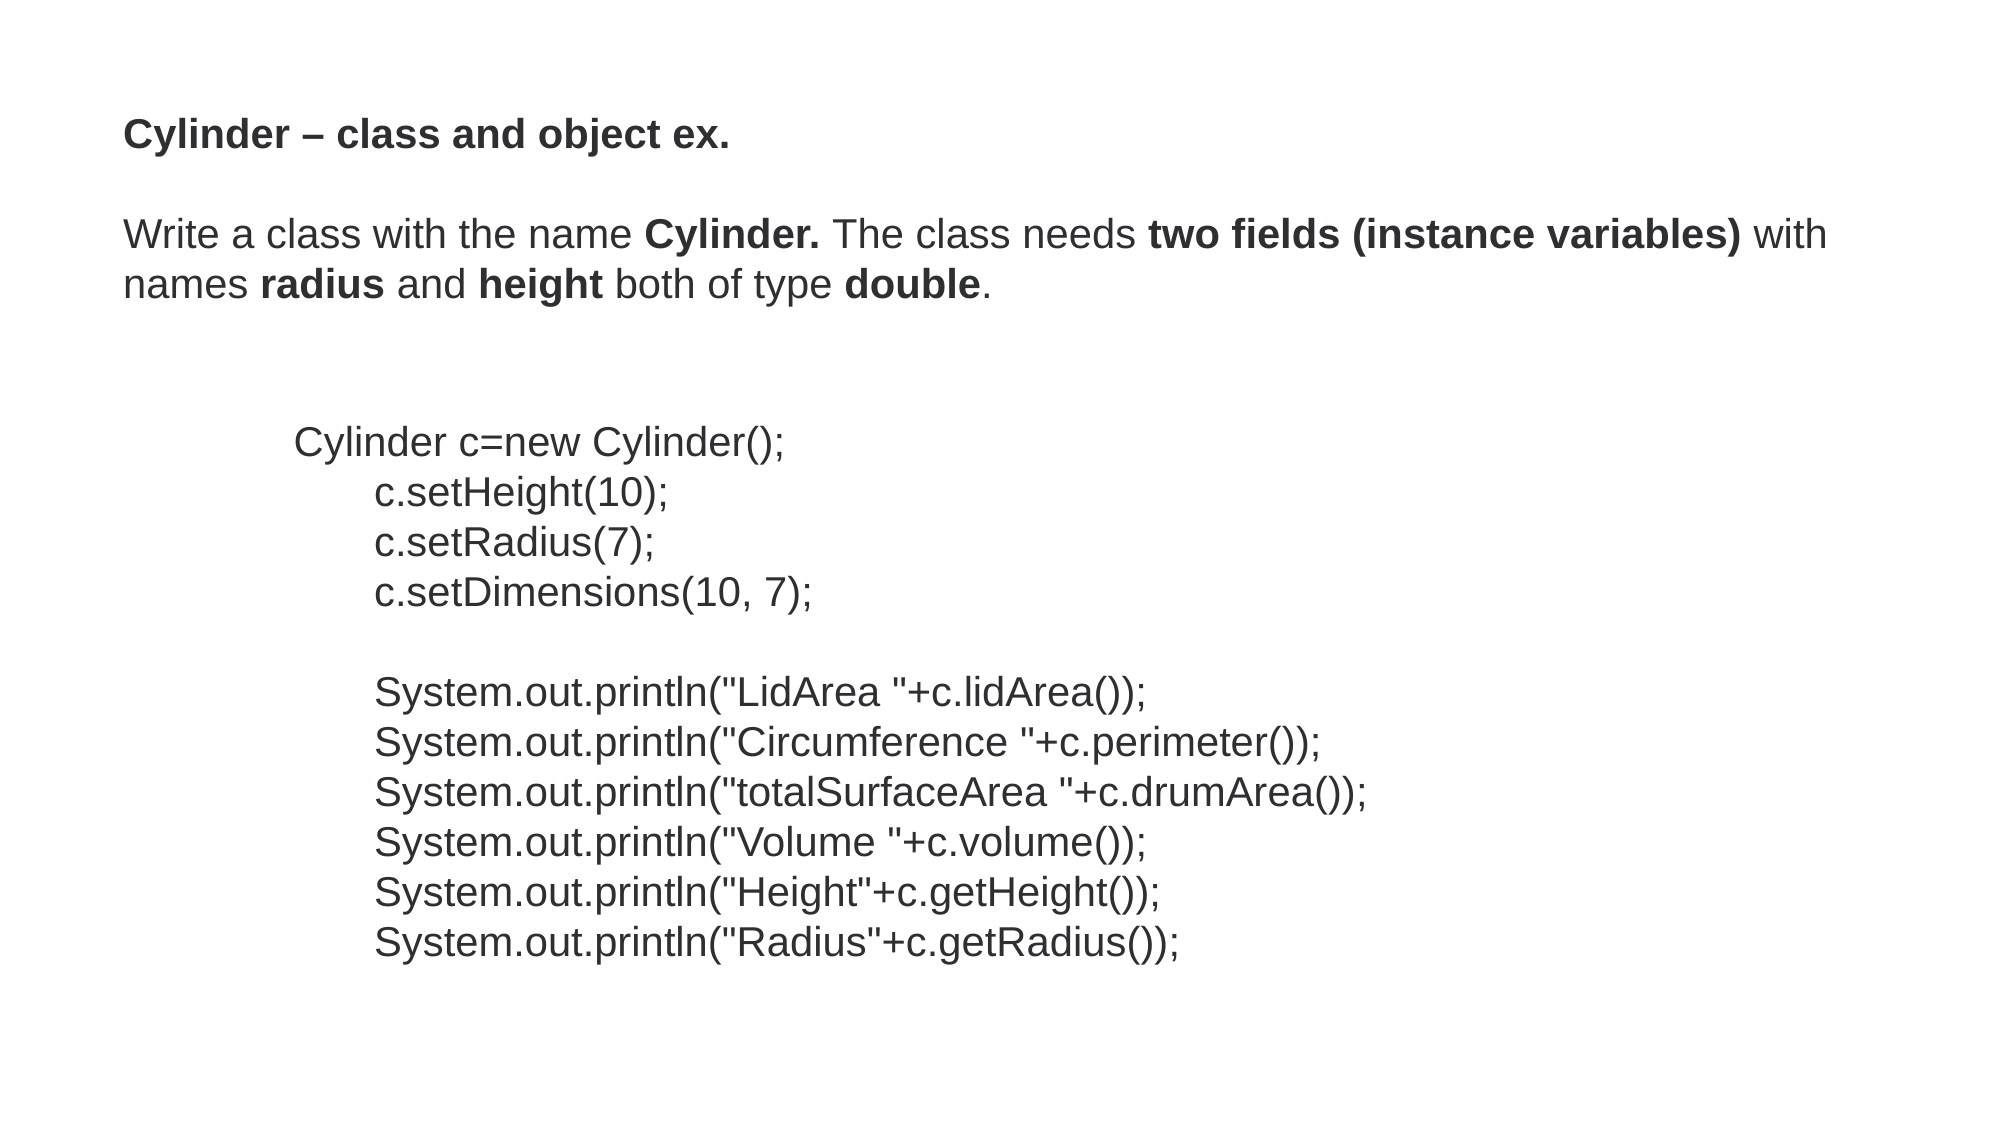

Cylinder – class and object ex.

Write a class with the name Cylinder. The class needs two fields (instance variables) with names radius and height both of type double.
 Cylinder c=new Cylinder();
        c.setHeight(10);
        c.setRadius(7);
        c.setDimensions(10, 7);

        System.out.println("LidArea "+c.lidArea());
        System.out.println("Circumference "+c.perimeter());
        System.out.println("totalSurfaceArea "+c.drumArea());
        System.out.println("Volume "+c.volume());
        System.out.println("Height"+c.getHeight());
        System.out.println("Radius"+c.getRadius());